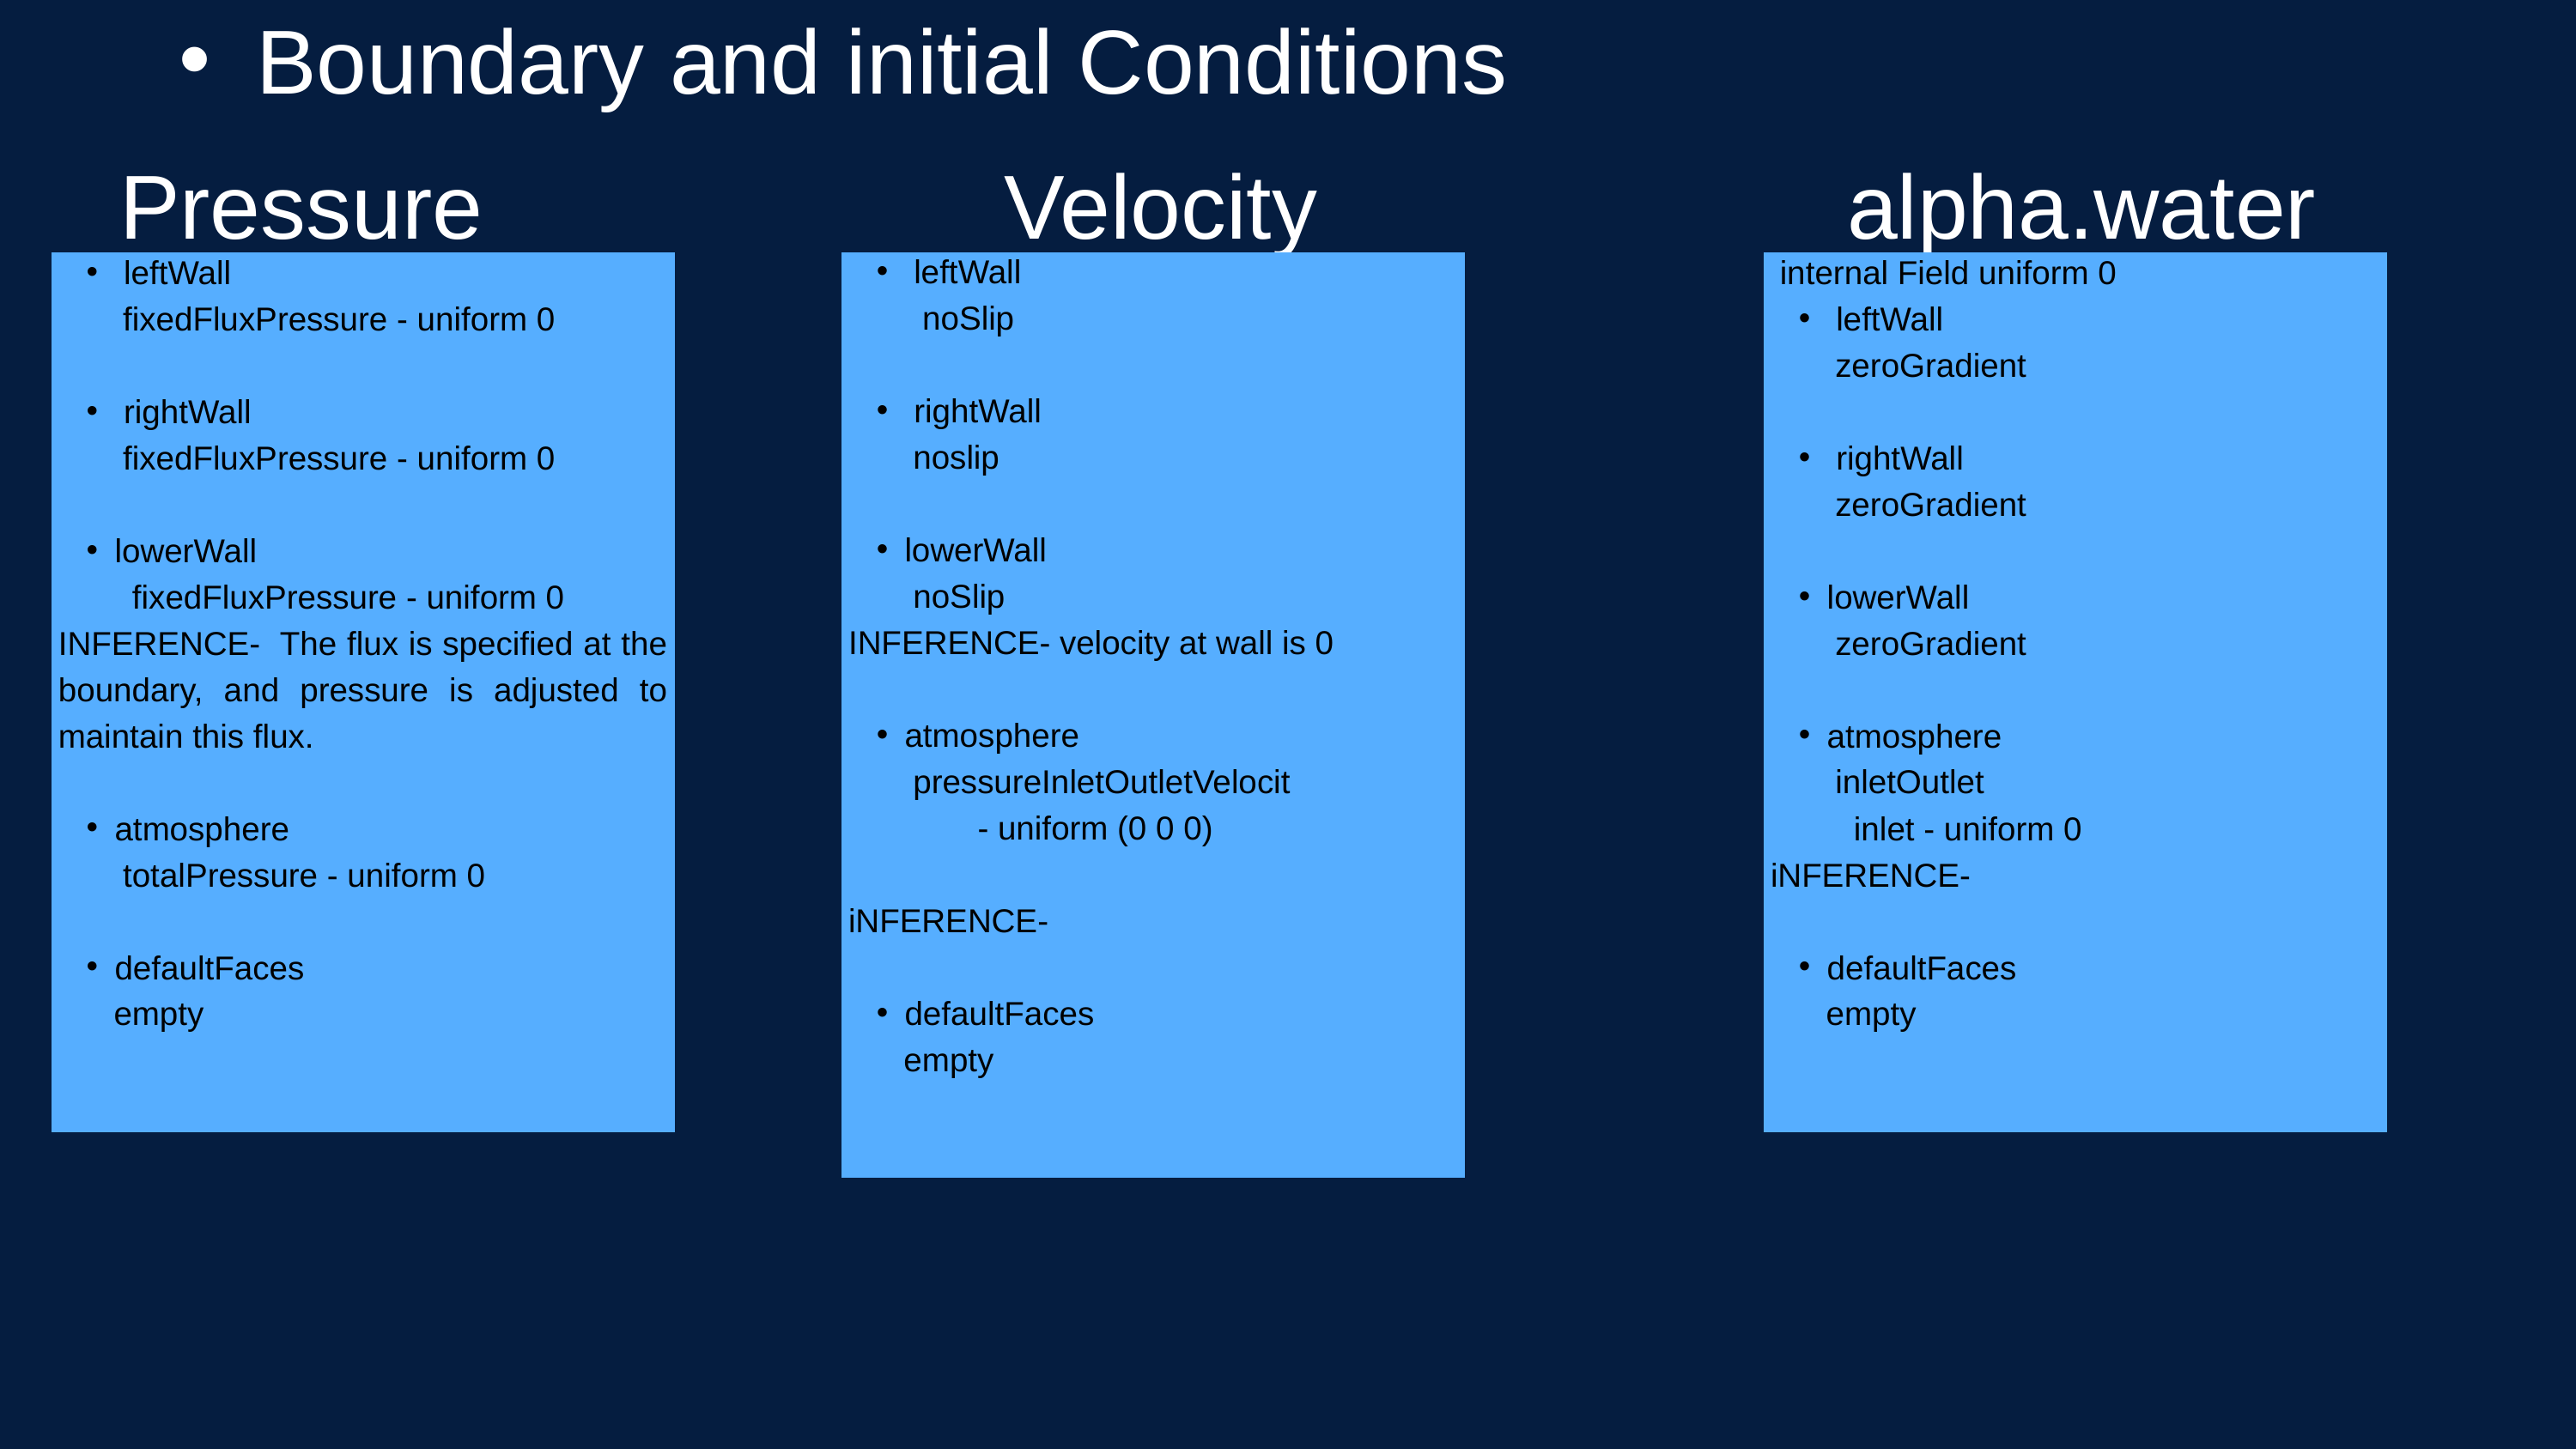

Boundary and initial Conditions
Pressure
Velocity
alpha.water

 leftWall
       fixedFluxPressure - uniform 0

 rightWall
       fixedFluxPressure - uniform 0

lowerWall
        fixedFluxPressure - uniform 0
INFERENCE-  The flux is specified at the boundary, and pressure is adjusted to maintain this flux.

atmosphere
       totalPressure - uniform 0

defaultFaces
      empty

 leftWall
        noSlip

 rightWall
       noslip

lowerWall
       noSlip
INFERENCE- velocity at wall is 0

atmosphere
       pressureInletOutletVelocit
              - uniform (0 0 0)

iNFERENCE-

defaultFaces
      empty

 internal Field uniform 0
 leftWall
       zeroGradient

 rightWall
       zeroGradient

lowerWall
       zeroGradient

atmosphere
       inletOutlet
         inlet - uniform 0
iNFERENCE-

defaultFaces
      empty